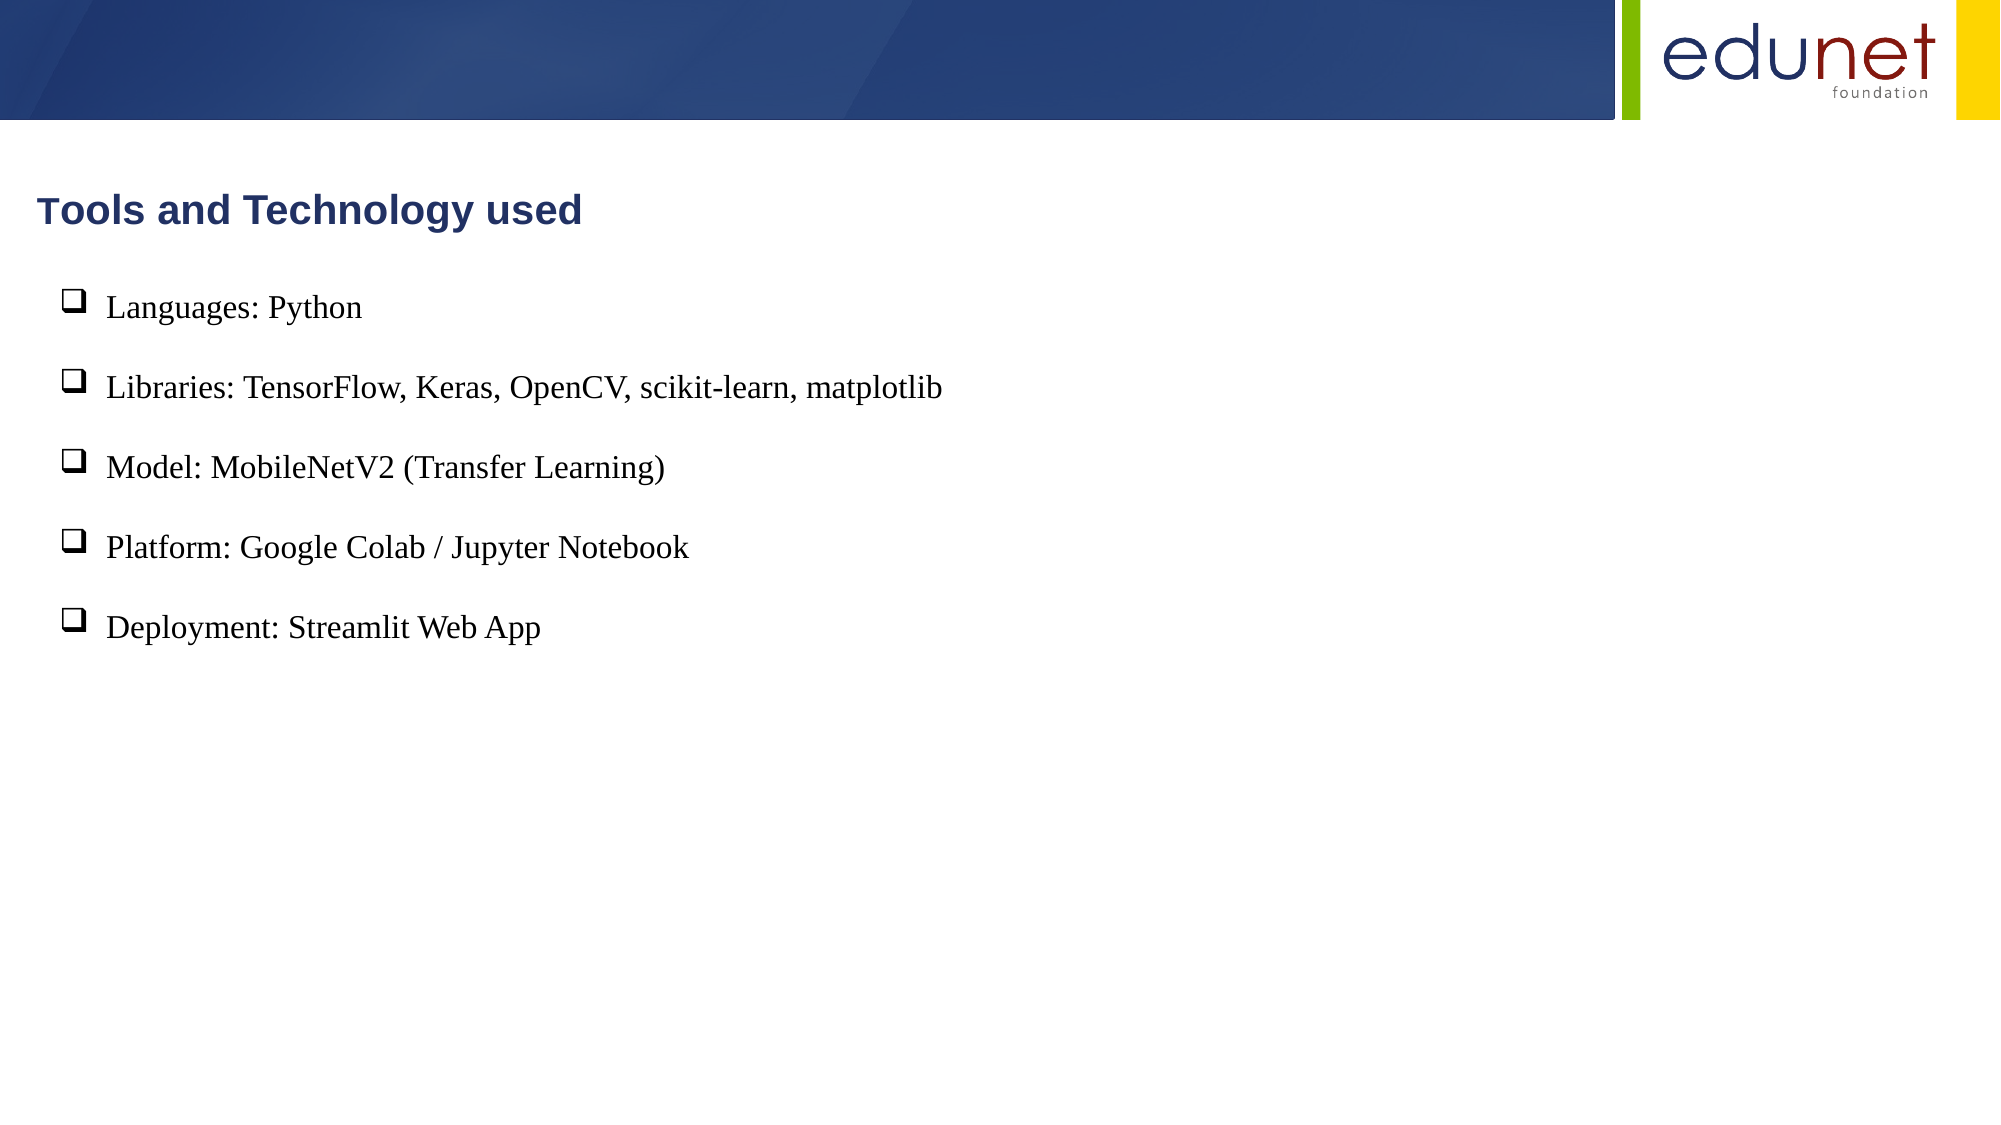

Tools and Technology used
Languages: Python

Libraries: TensorFlow, Keras, OpenCV, scikit-learn, matplotlib

Model: MobileNetV2 (Transfer Learning)

Platform: Google Colab / Jupyter Notebook

Deployment: Streamlit Web App